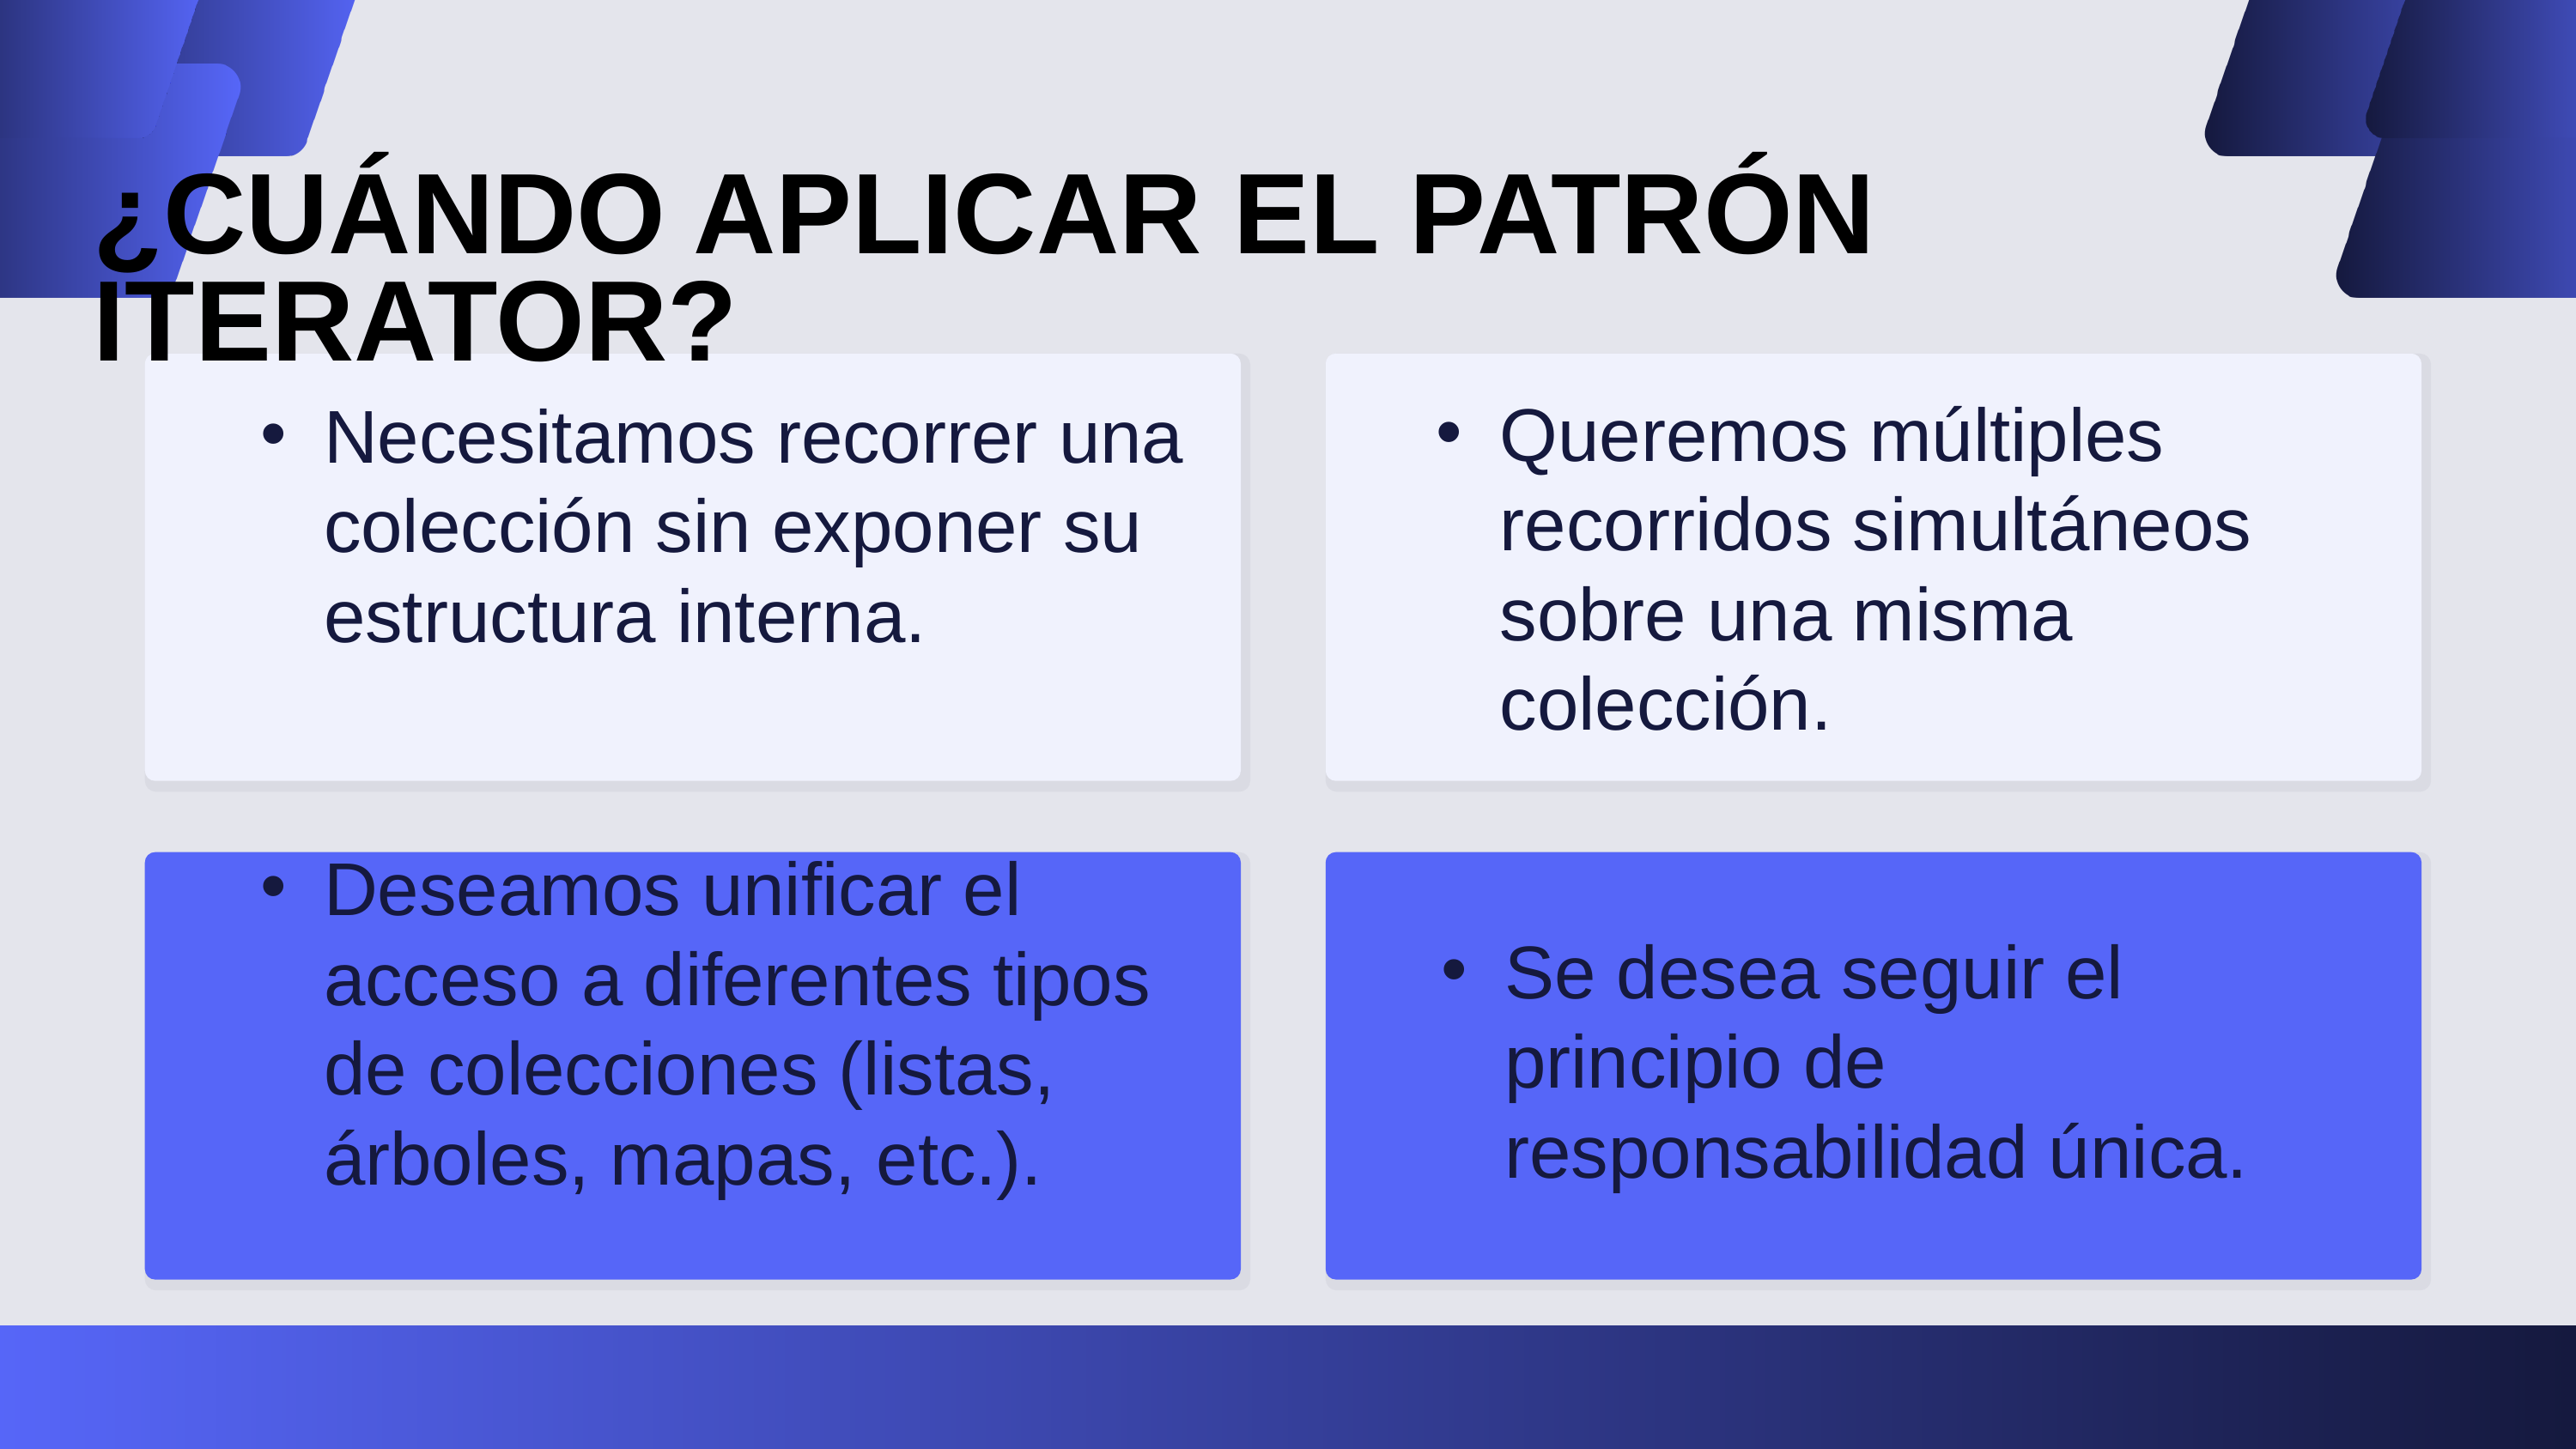

¿CUÁNDO APLICAR EL PATRÓN ITERATOR?

Queremos múltiples recorridos simultáneos sobre una misma colección.
Necesitamos recorrer una colección sin exponer su estructura interna.
Deseamos unificar el acceso a diferentes tipos de colecciones (listas, árboles, mapas, etc.).

Se desea seguir el principio de responsabilidad única.